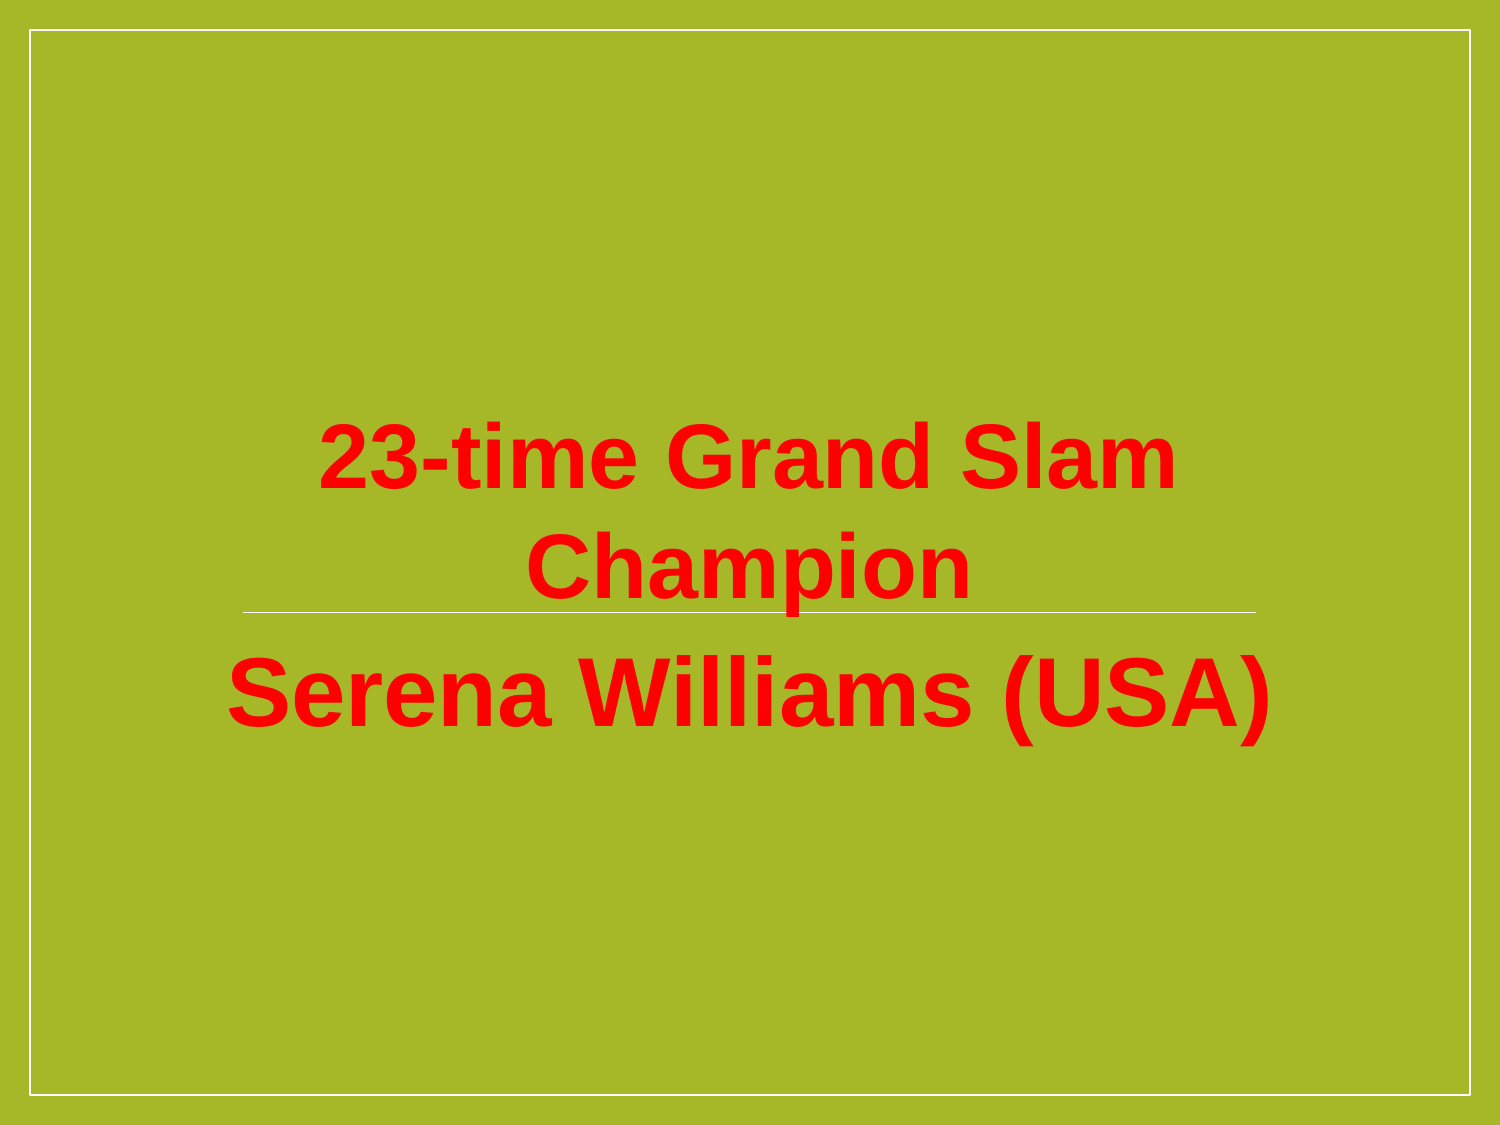

# 23-time Grand Slam Champion
Serena Williams (USA)